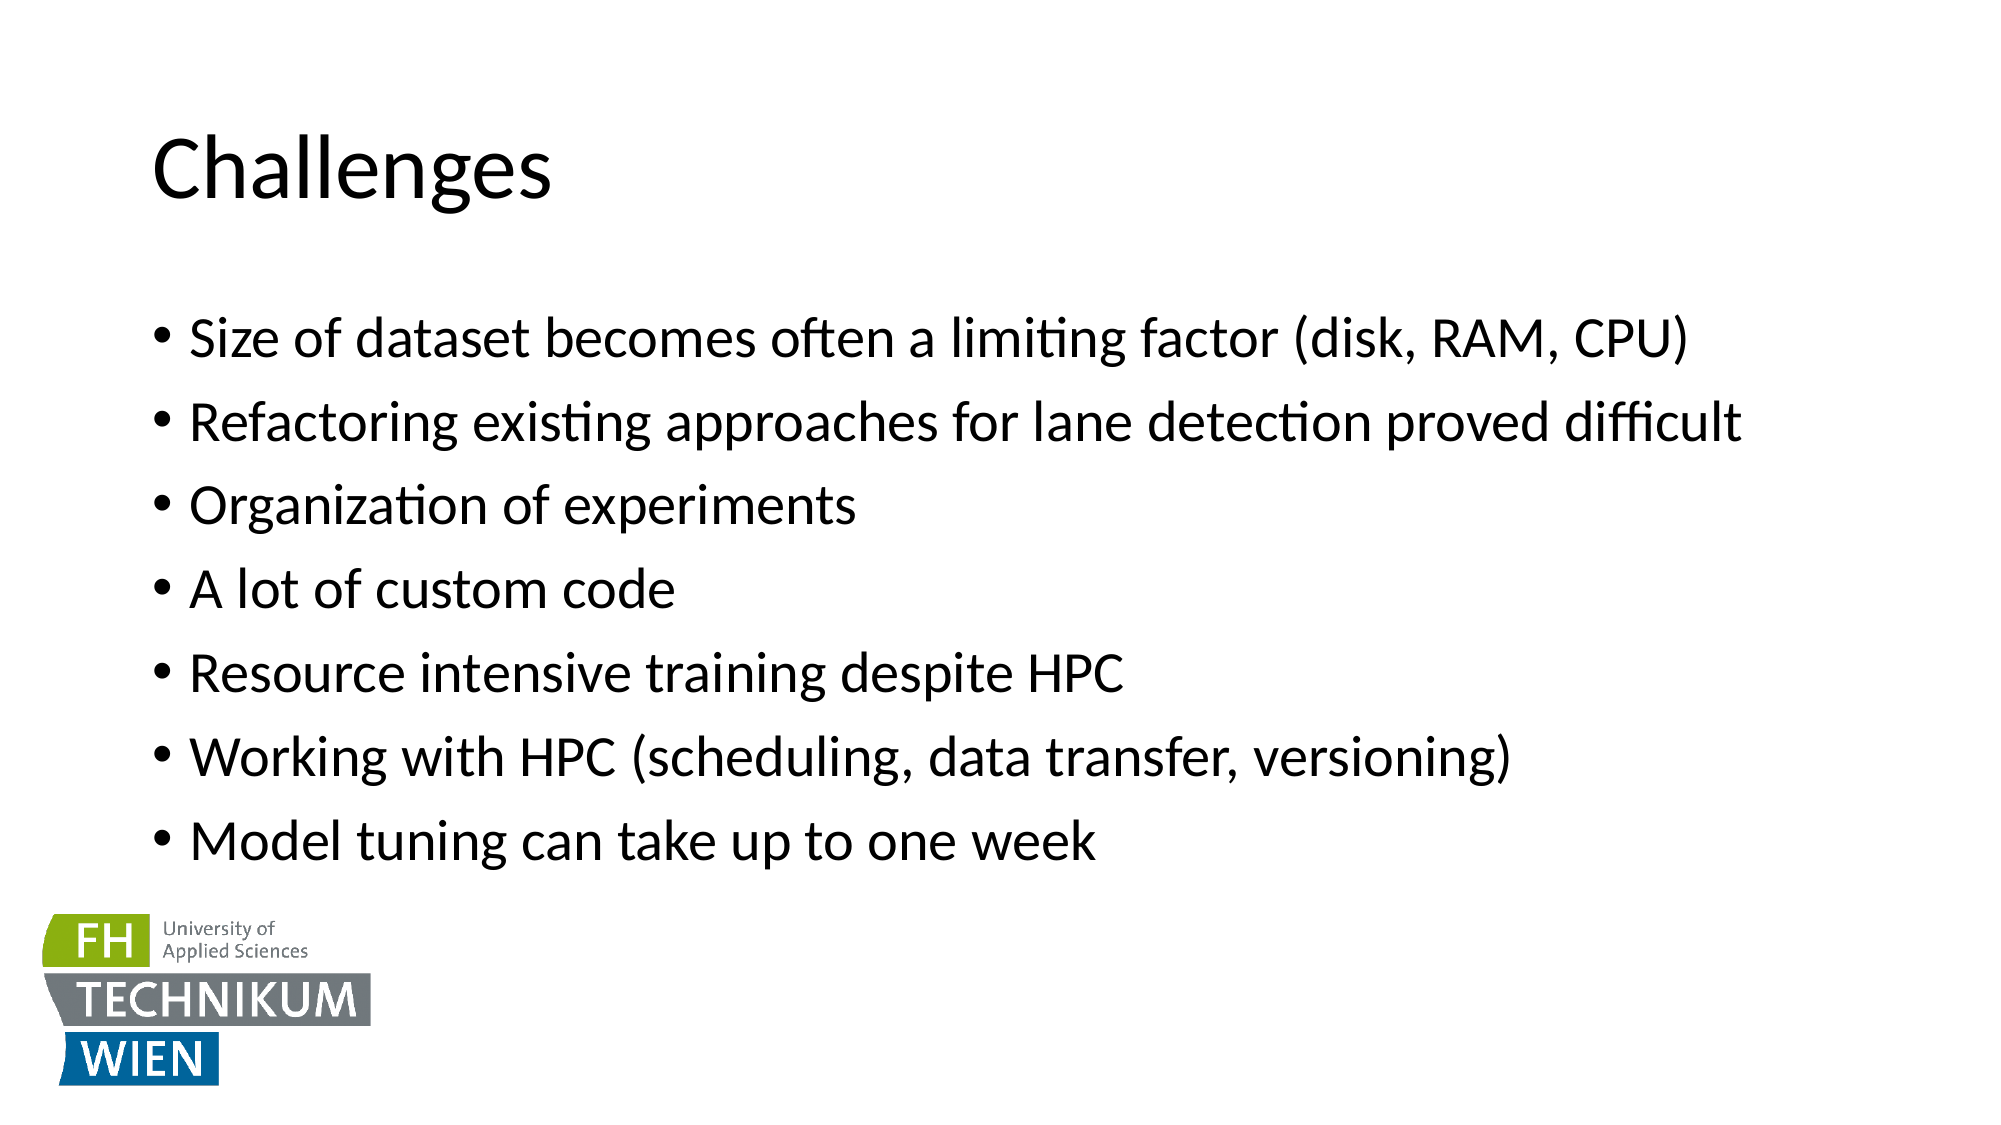

# Challenges
Size of dataset becomes often a limiting factor (disk, RAM, CPU)
Refactoring existing approaches for lane detection proved difficult
Organization of experiments
A lot of custom code
Resource intensive training despite HPC
Working with HPC (scheduling, data transfer, versioning)
Model tuning can take up to one week